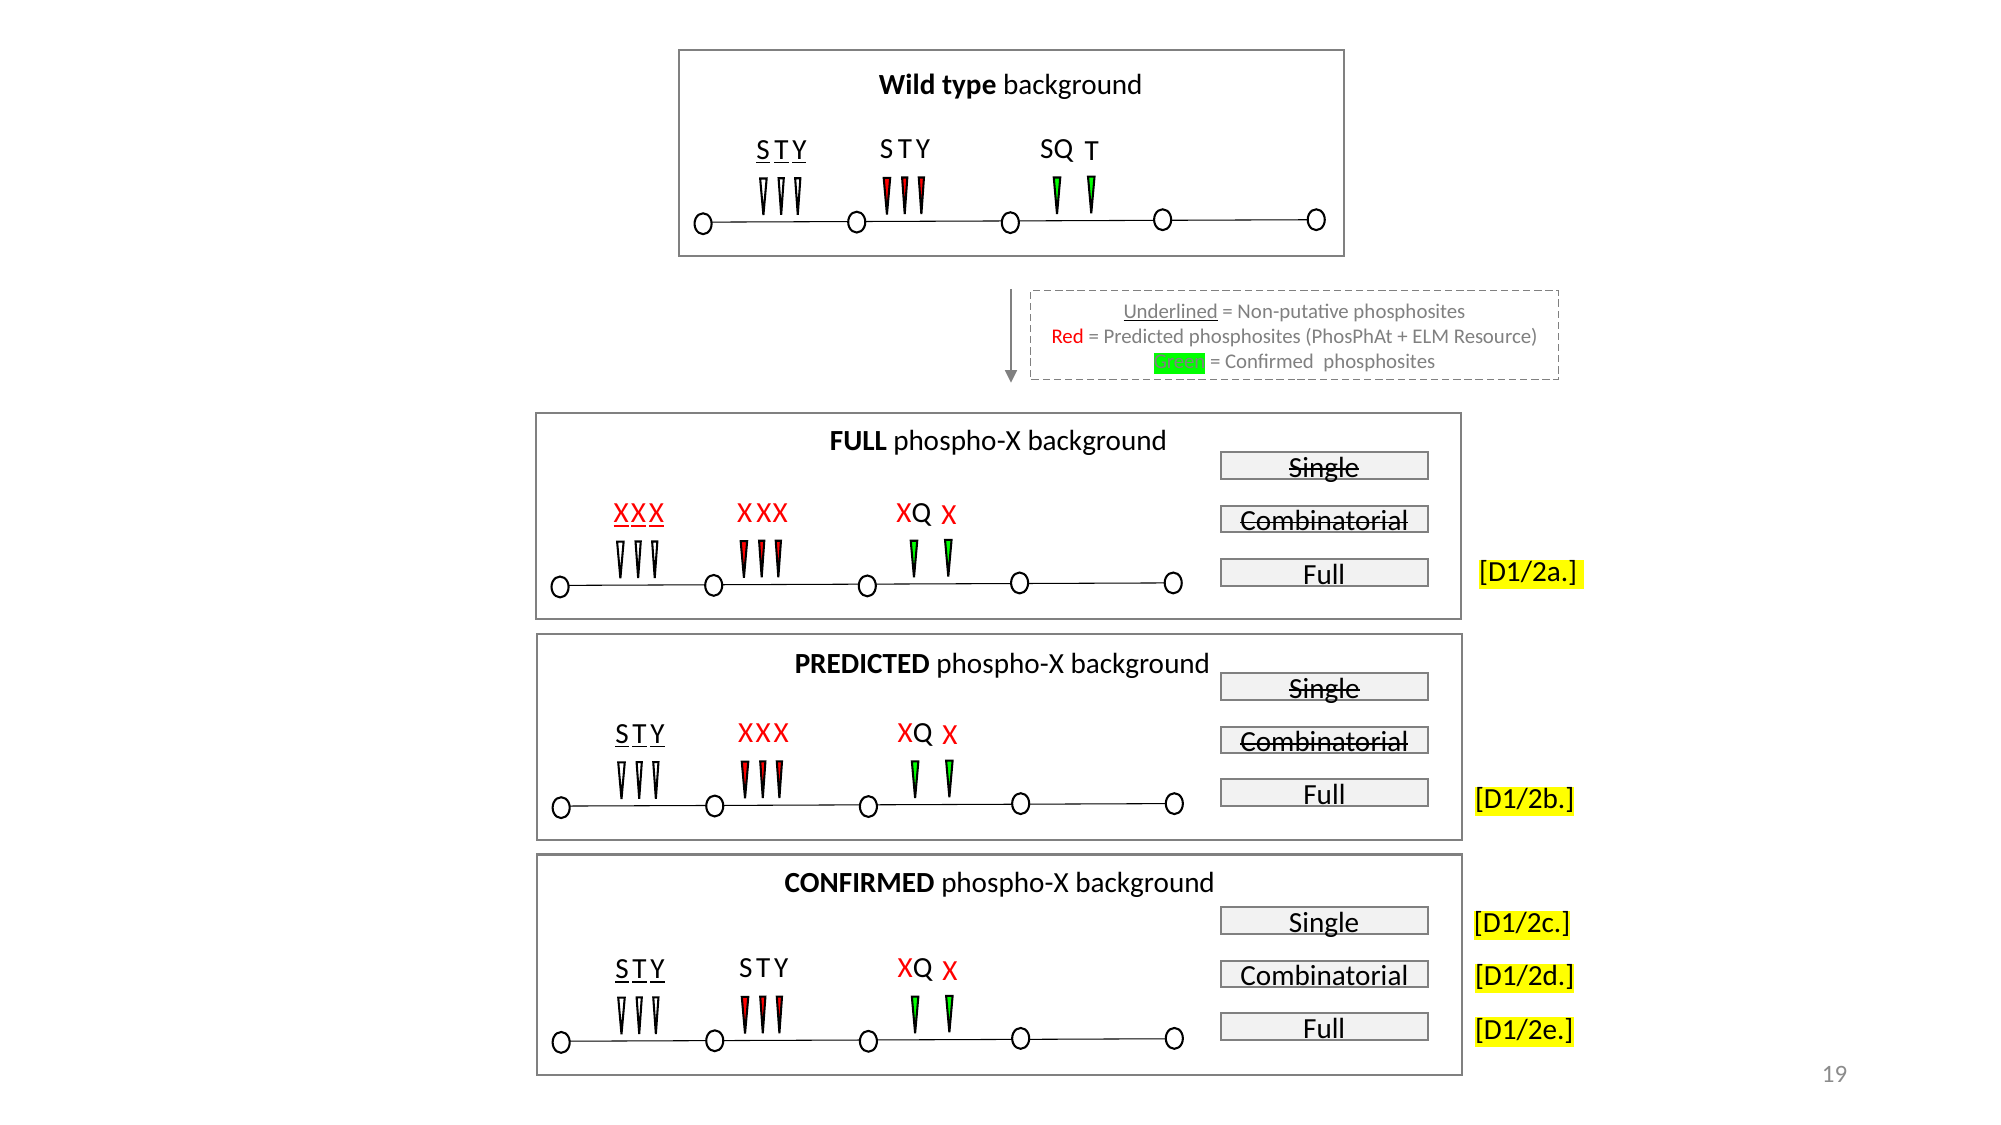

Wild type background
SQ

S
T

Y
S
T
Y
T

FULL phospho-X background
XQ

X

X
X
X
X
X

X

PREDICTED phospho-X background
XQ

X
X

X
S
T
Y
X

CONFIRMED phospho-X background
XQ

S
T

Y
T
S
Y
X

Single
Combinatorial
Full
Single
Combinatorial
Full
Single
Combinatorial
Full
Underlined = Non-putative phosphosites
Red = Predicted phosphosites (PhosPhAt + ELM Resource)
Green = Confirmed  phosphosites
[D1/2a.]
[D1/2b.]
[D1/2c.]
[D1/2d.]
[D1/2e.]
19